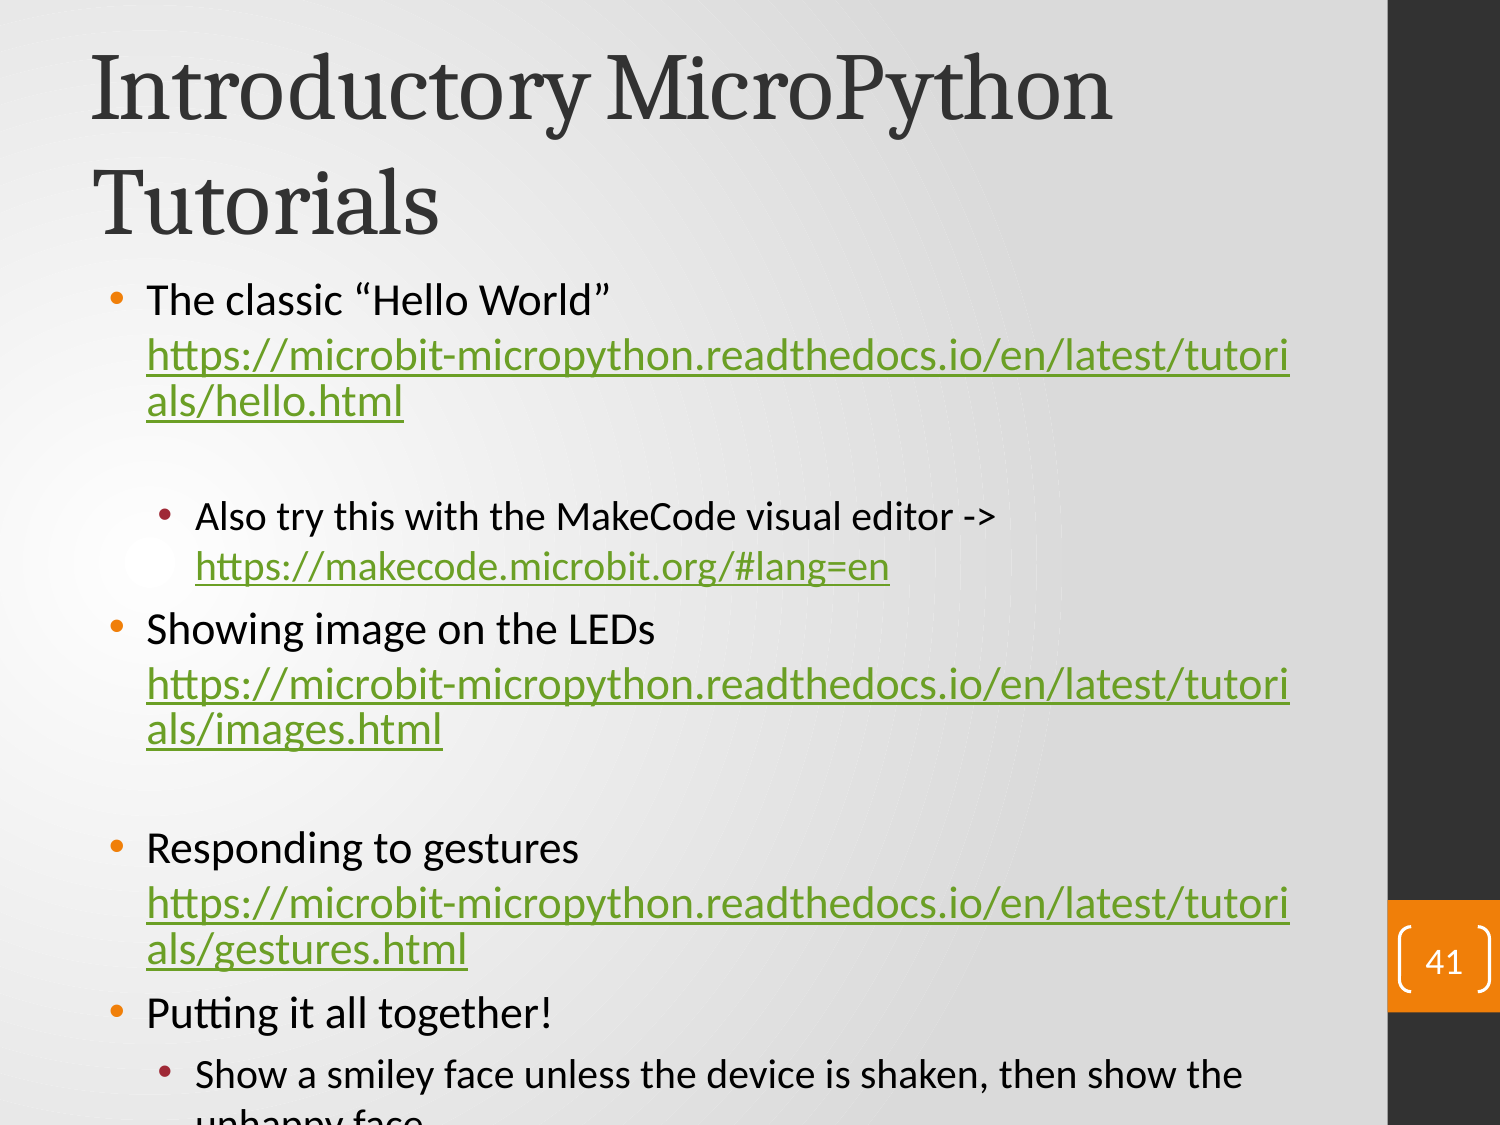

# Introductory MicroPython Tutorials
The classic “Hello World” https://microbit-micropython.readthedocs.io/en/latest/tutorials/hello.html
Also try this with the MakeCode visual editor -> https://makecode.microbit.org/#lang=en
Showing image on the LEDs https://microbit-micropython.readthedocs.io/en/latest/tutorials/images.html
Responding to gestures https://microbit-micropython.readthedocs.io/en/latest/tutorials/gestures.html
Putting it all together!
Show a smiley face unless the device is shaken, then show the unhappy face
Bonus – show a randomly selected face anytime you shake the device

41